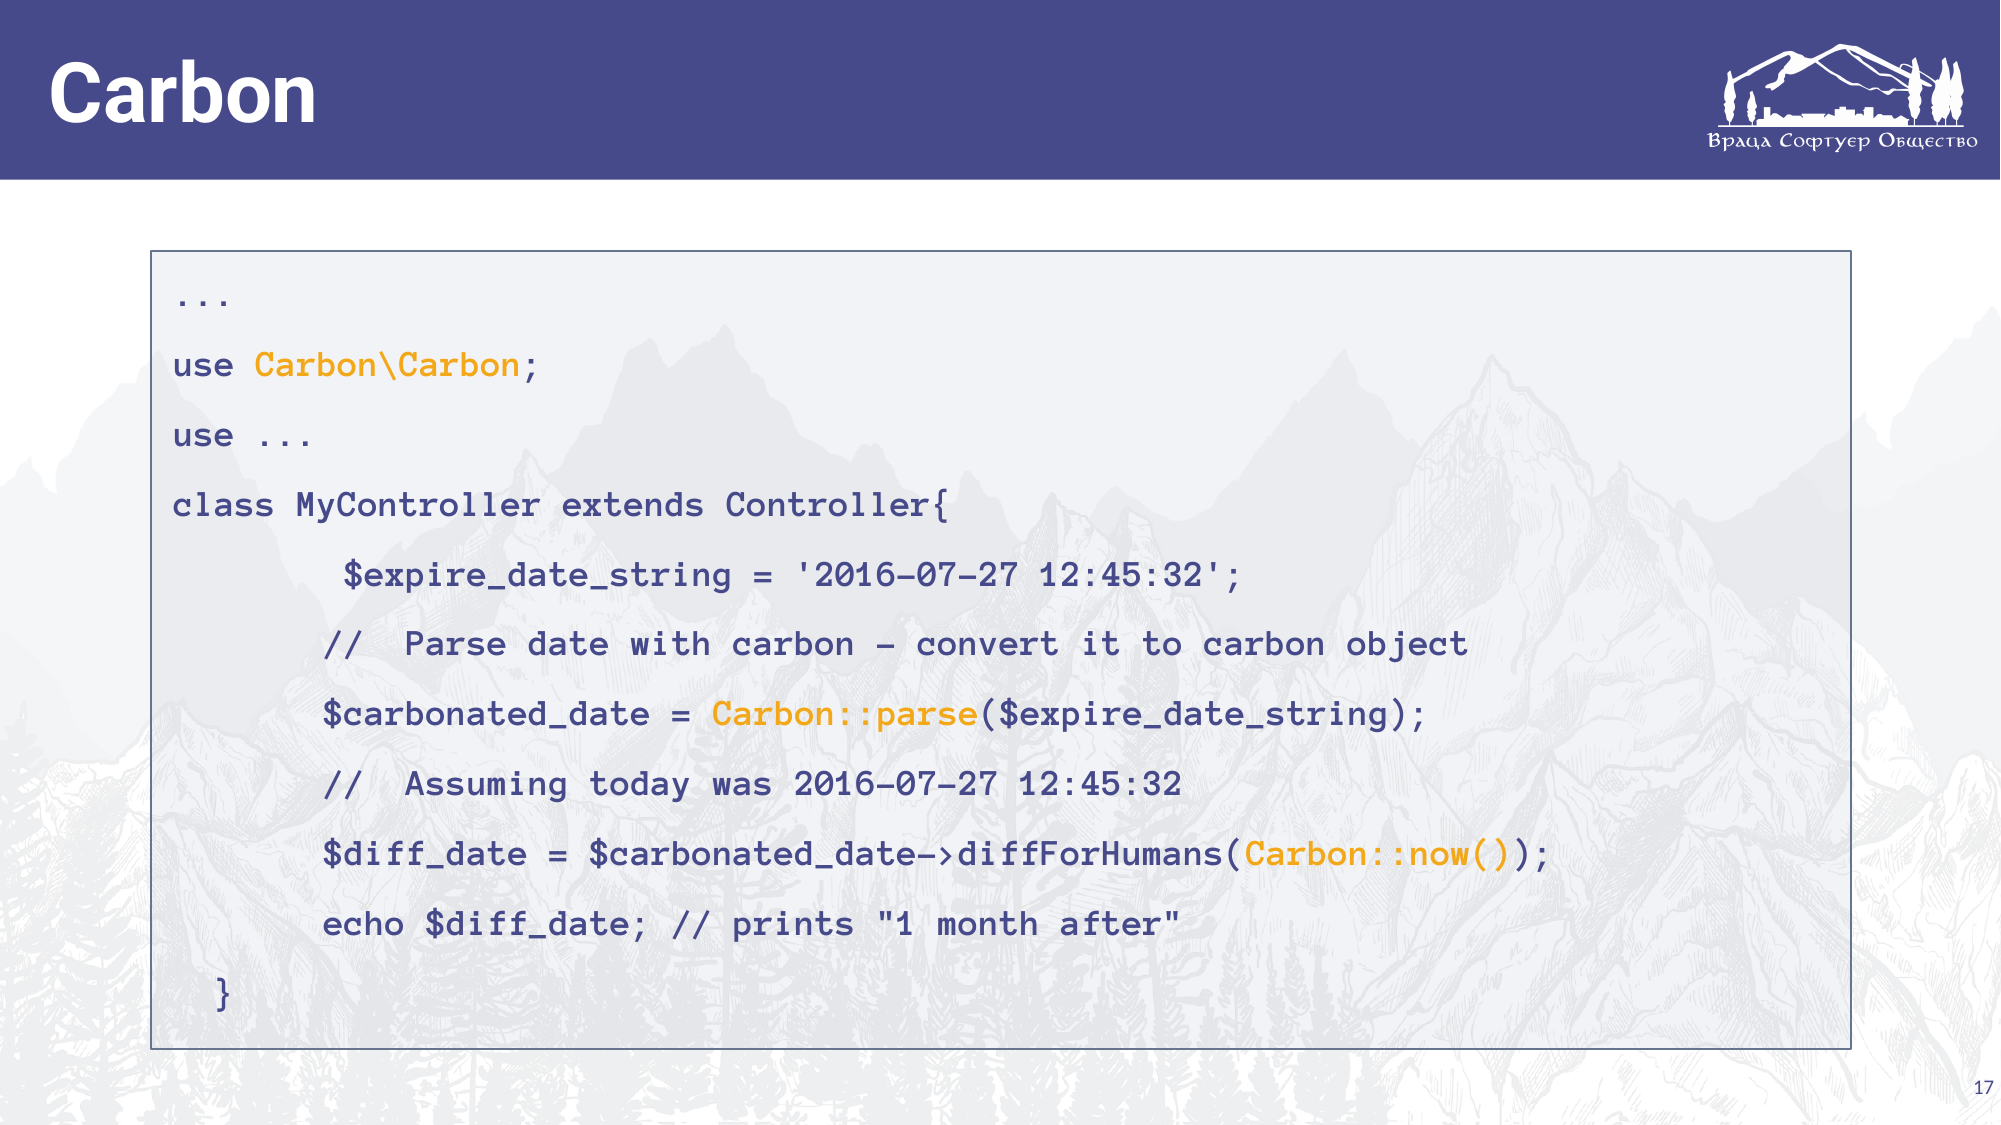

# Carbon

...
use Carbon\Carbon;
use ...
class MyController extends Controller{
	 $expire_date_string = '2016-07-27 12:45:32';
   	//  Parse date with carbon - convert it to carbon object
   	$carbonated_date = Carbon::parse($expire_date_string);
   	//  Assuming today was 2016-07-27 12:45:32
   	$diff_date = $carbonated_date->diffForHumans(Carbon::now());
   	echo $diff_date; // prints "1 month after"
  }

17